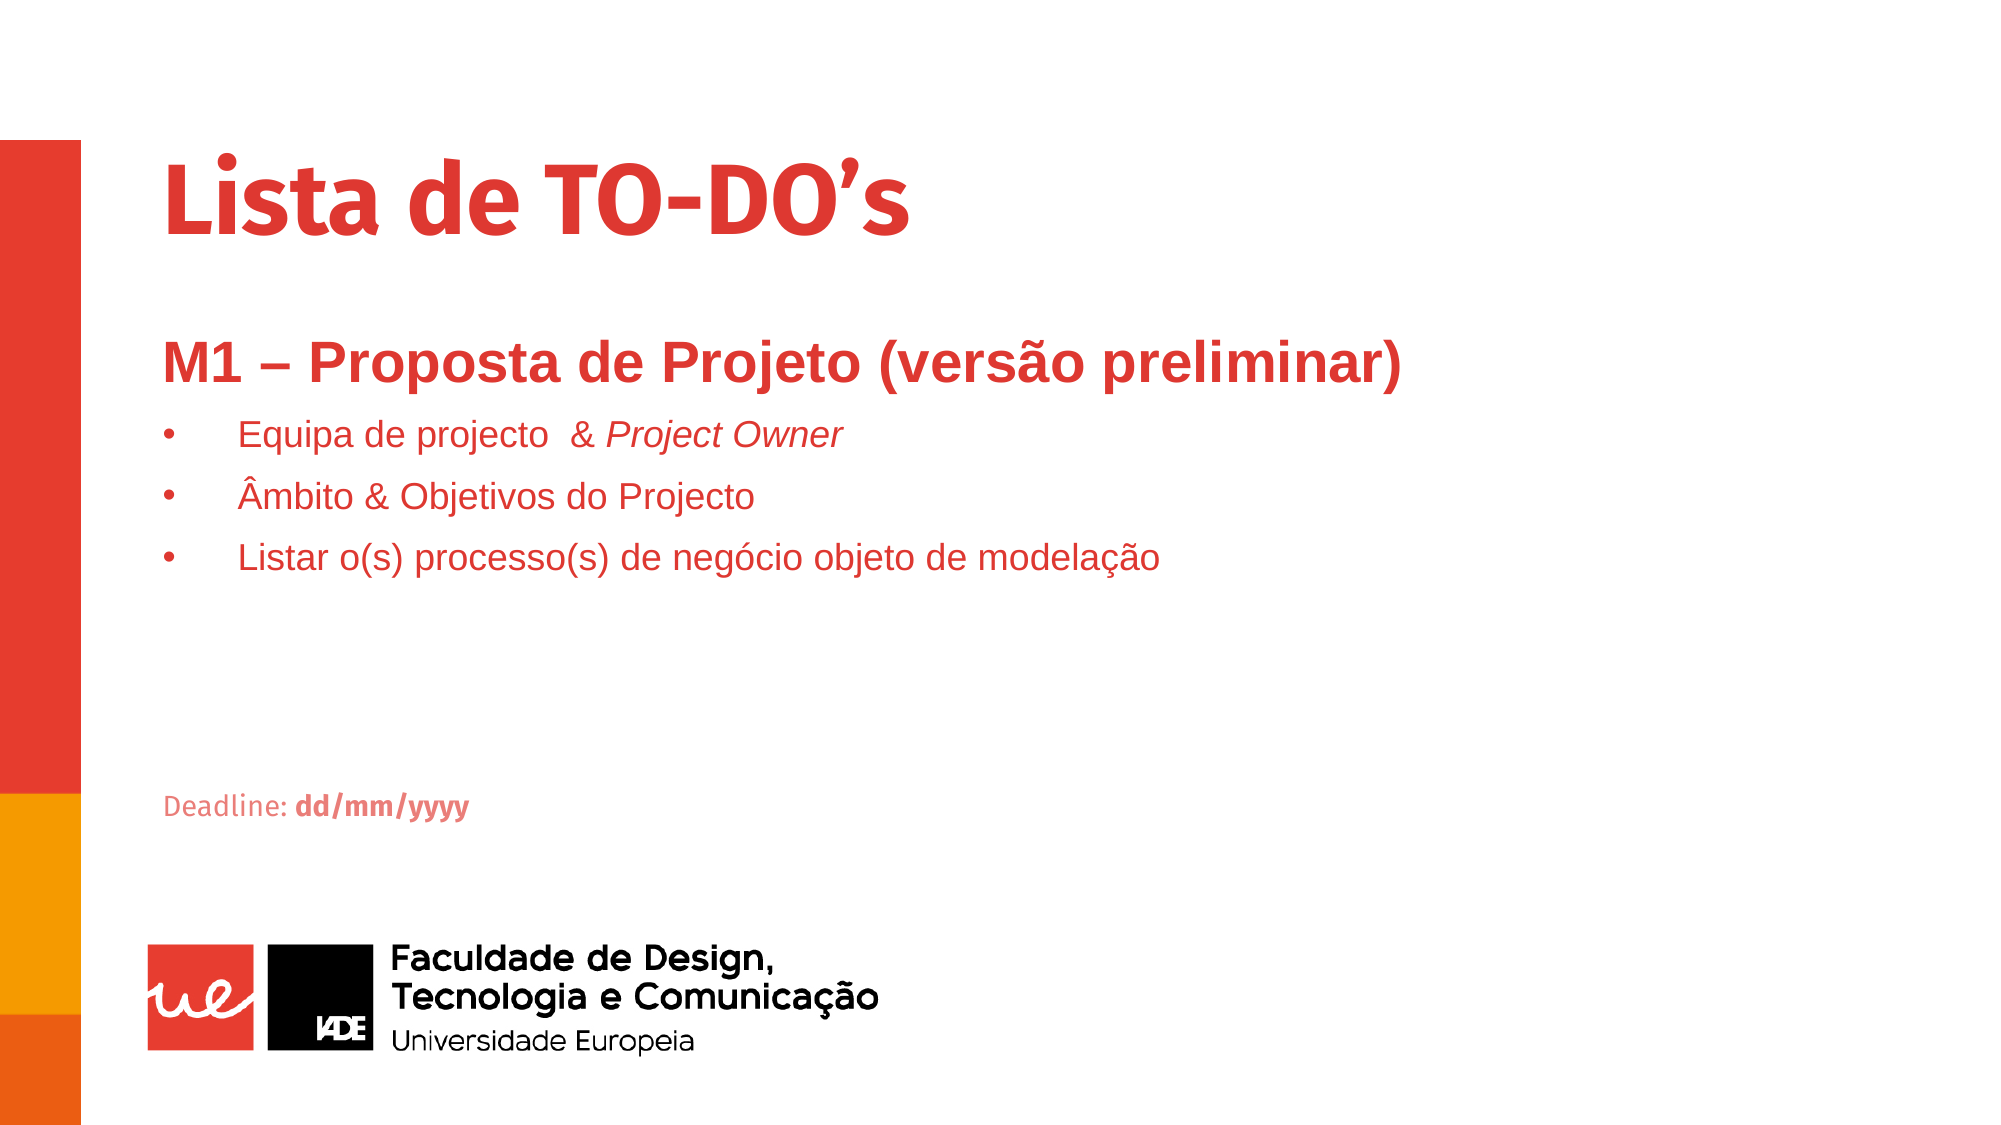

# Lista de TO-DO’s
M1 – Proposta de Projeto (versão preliminar)
Equipa de projecto  & Project Owner
Âmbito & Objetivos do Projecto
Listar o(s) processo(s) de negócio objeto de modelação

Deadline: dd/mm/yyyy